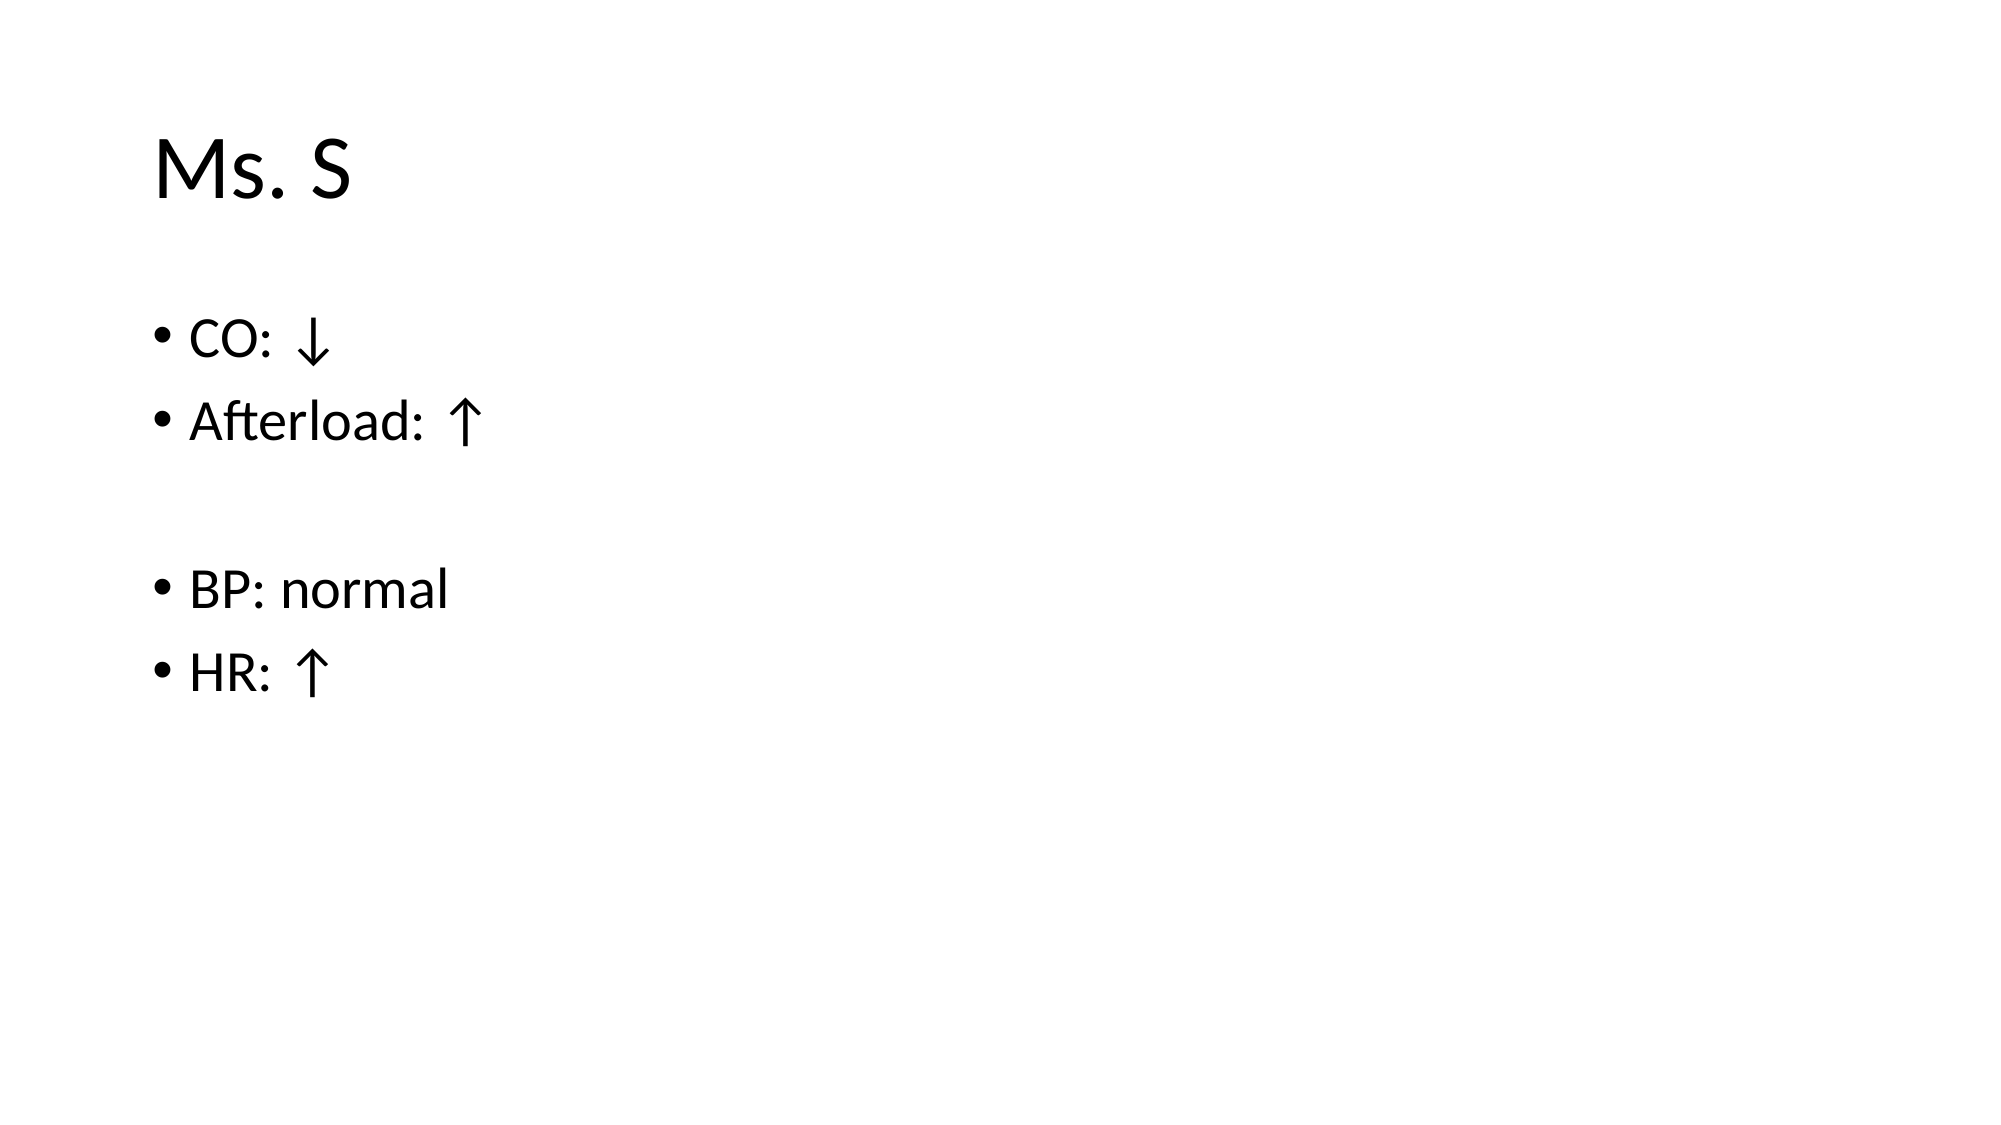

# Ms. S
CO: ↓
Afterload: ↑

BP: normal
HR: ↑